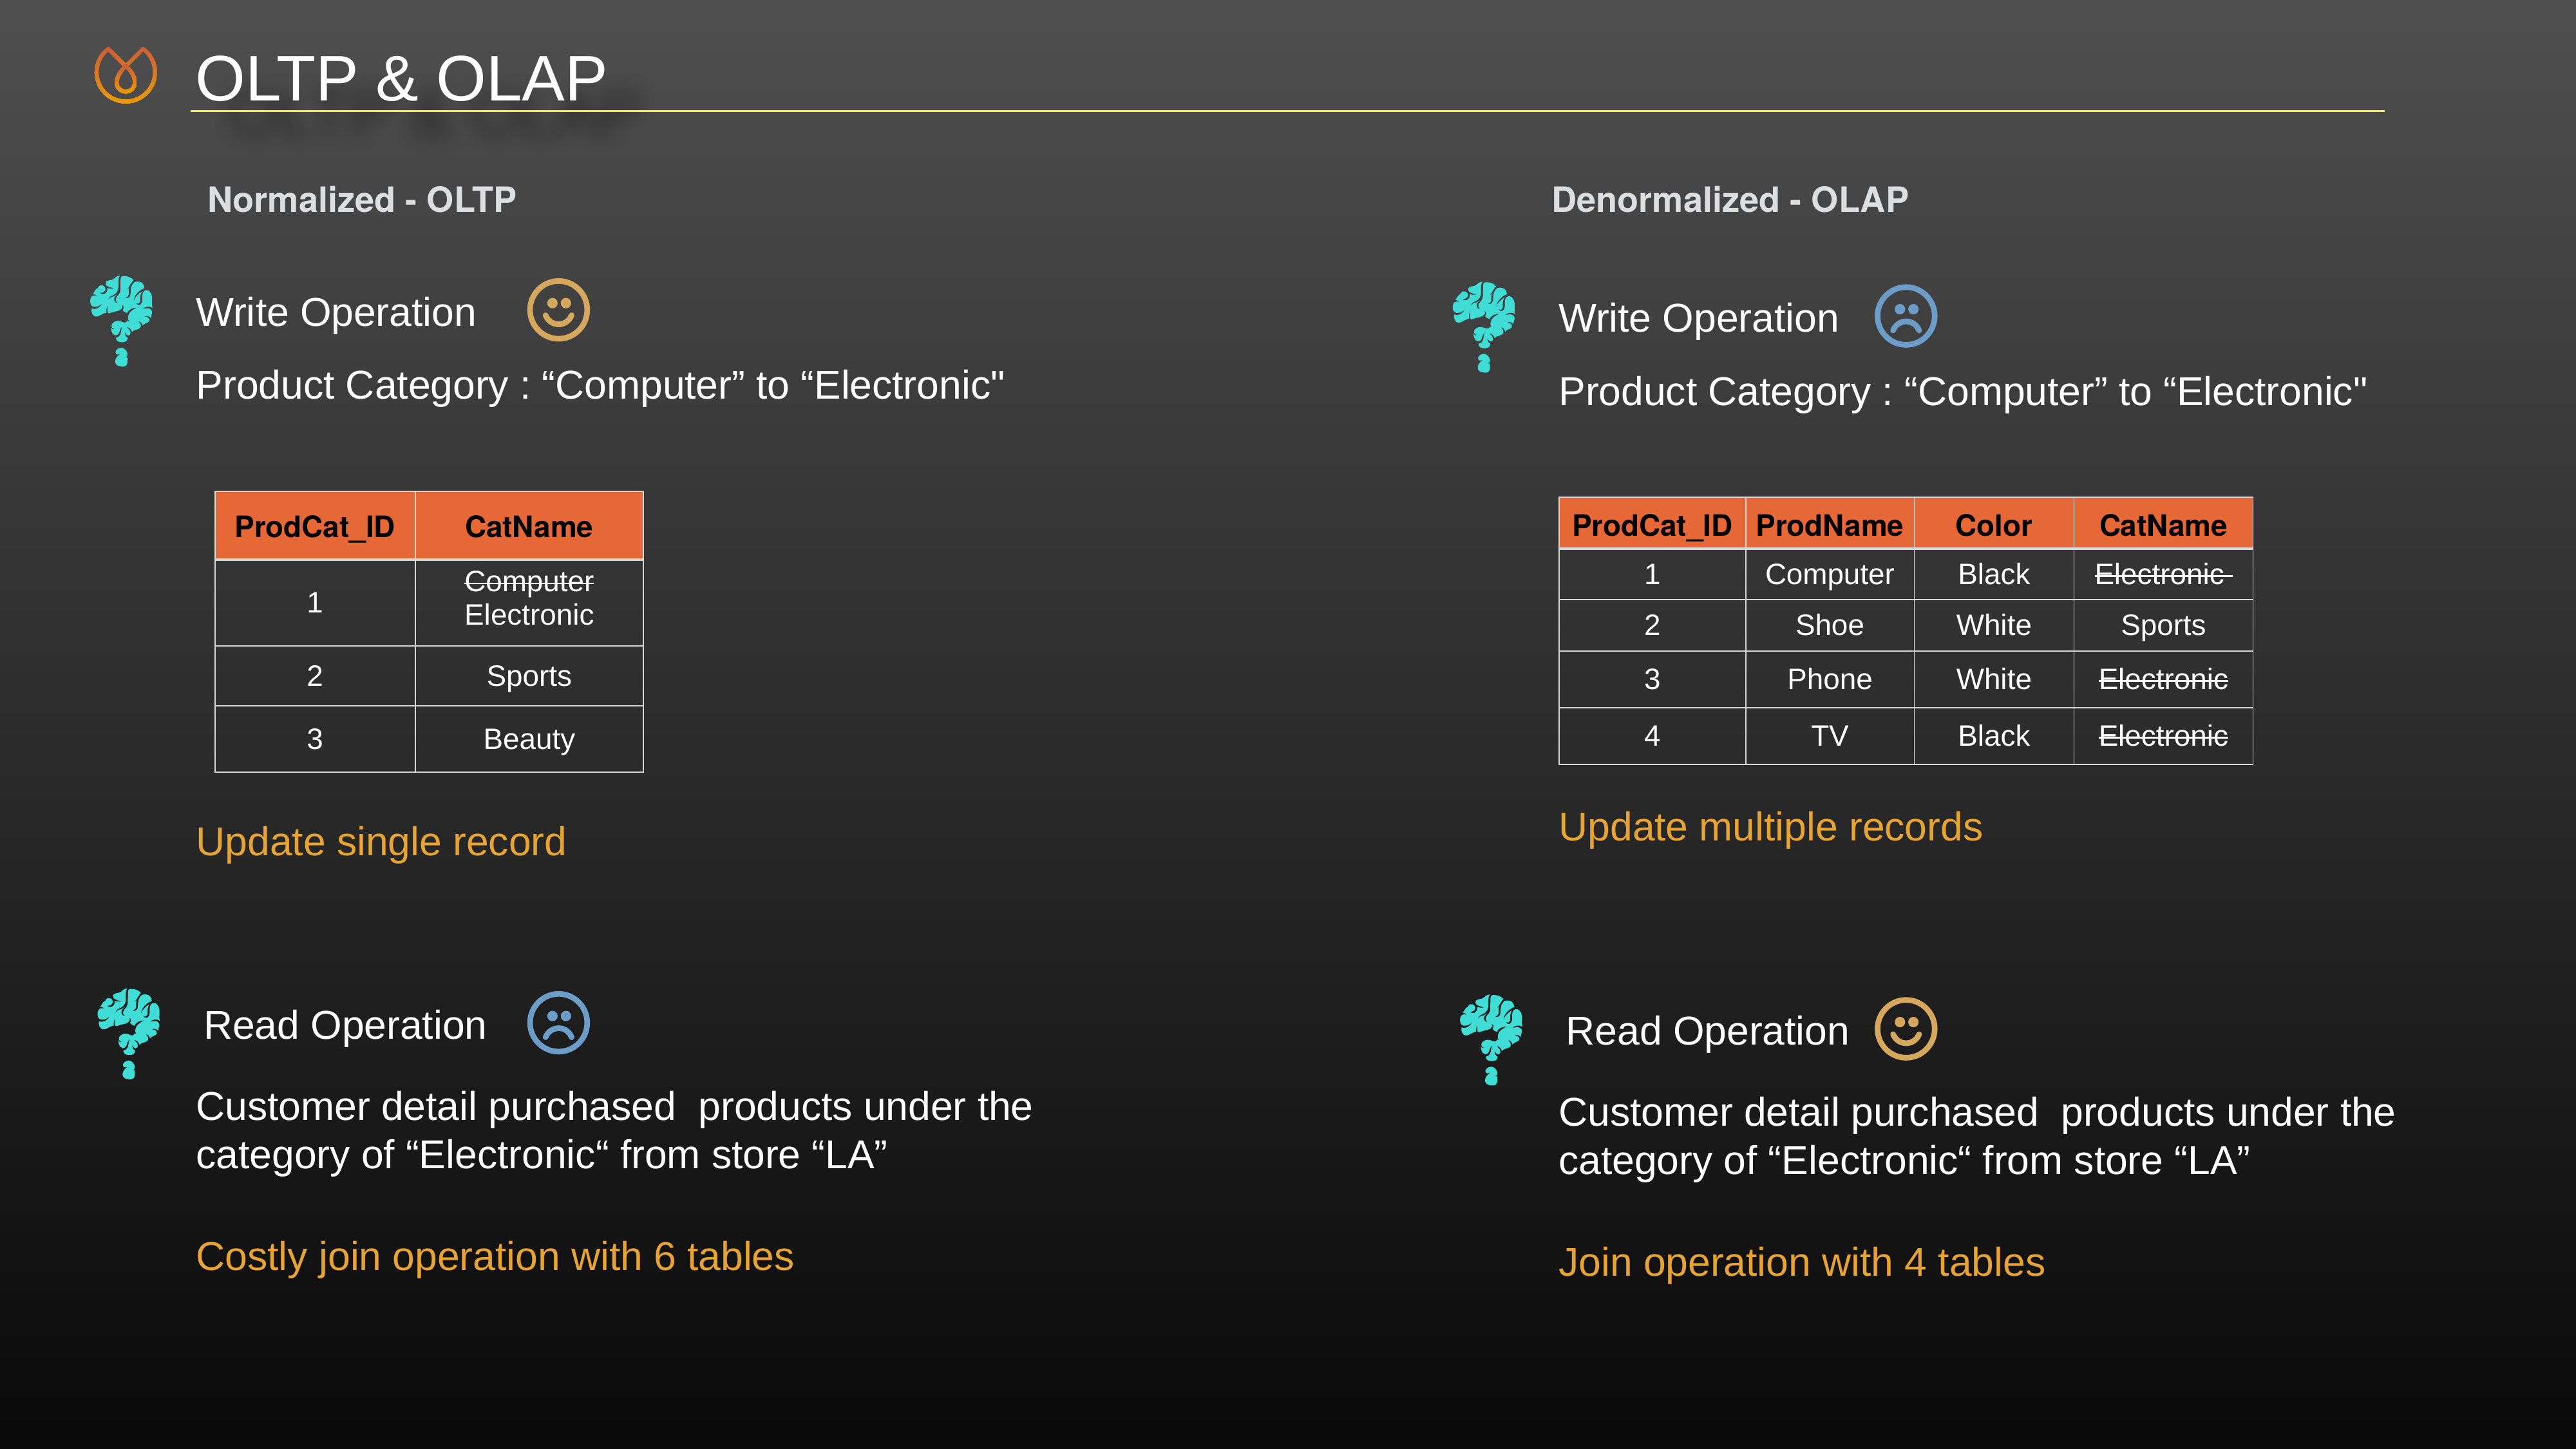

OLTP & OLAP

Normalized - OLTP
Denormalized - OLAP

Write Operation

Write Operation

Product Category : “Computer” to “Electronic"
Product Category : “Computer” to “Electronic"
| ProdCat\_ID | CatName |
| --- | --- |
| 1 | Computer Electronic |
| 2 | Sports |
| 3 | Beauty |
| ProdCat\_ID | ProdName | Color | CatName |
| --- | --- | --- | --- |
| 1 | Computer | Black | Electronic |
| 2 | Shoe | White | Sports |
| 3 | Phone | White | Electronic |
| 4 | TV | Black | Electronic |
Update multiple records
Update single record

Read Operation

Read Operation

Customer detail purchased  products under the category of “Electronic“ from store “LA”
Customer detail purchased  products under the category of “Electronic“ from store “LA”
Costly join operation with 6 tables
Join operation with 4 tables